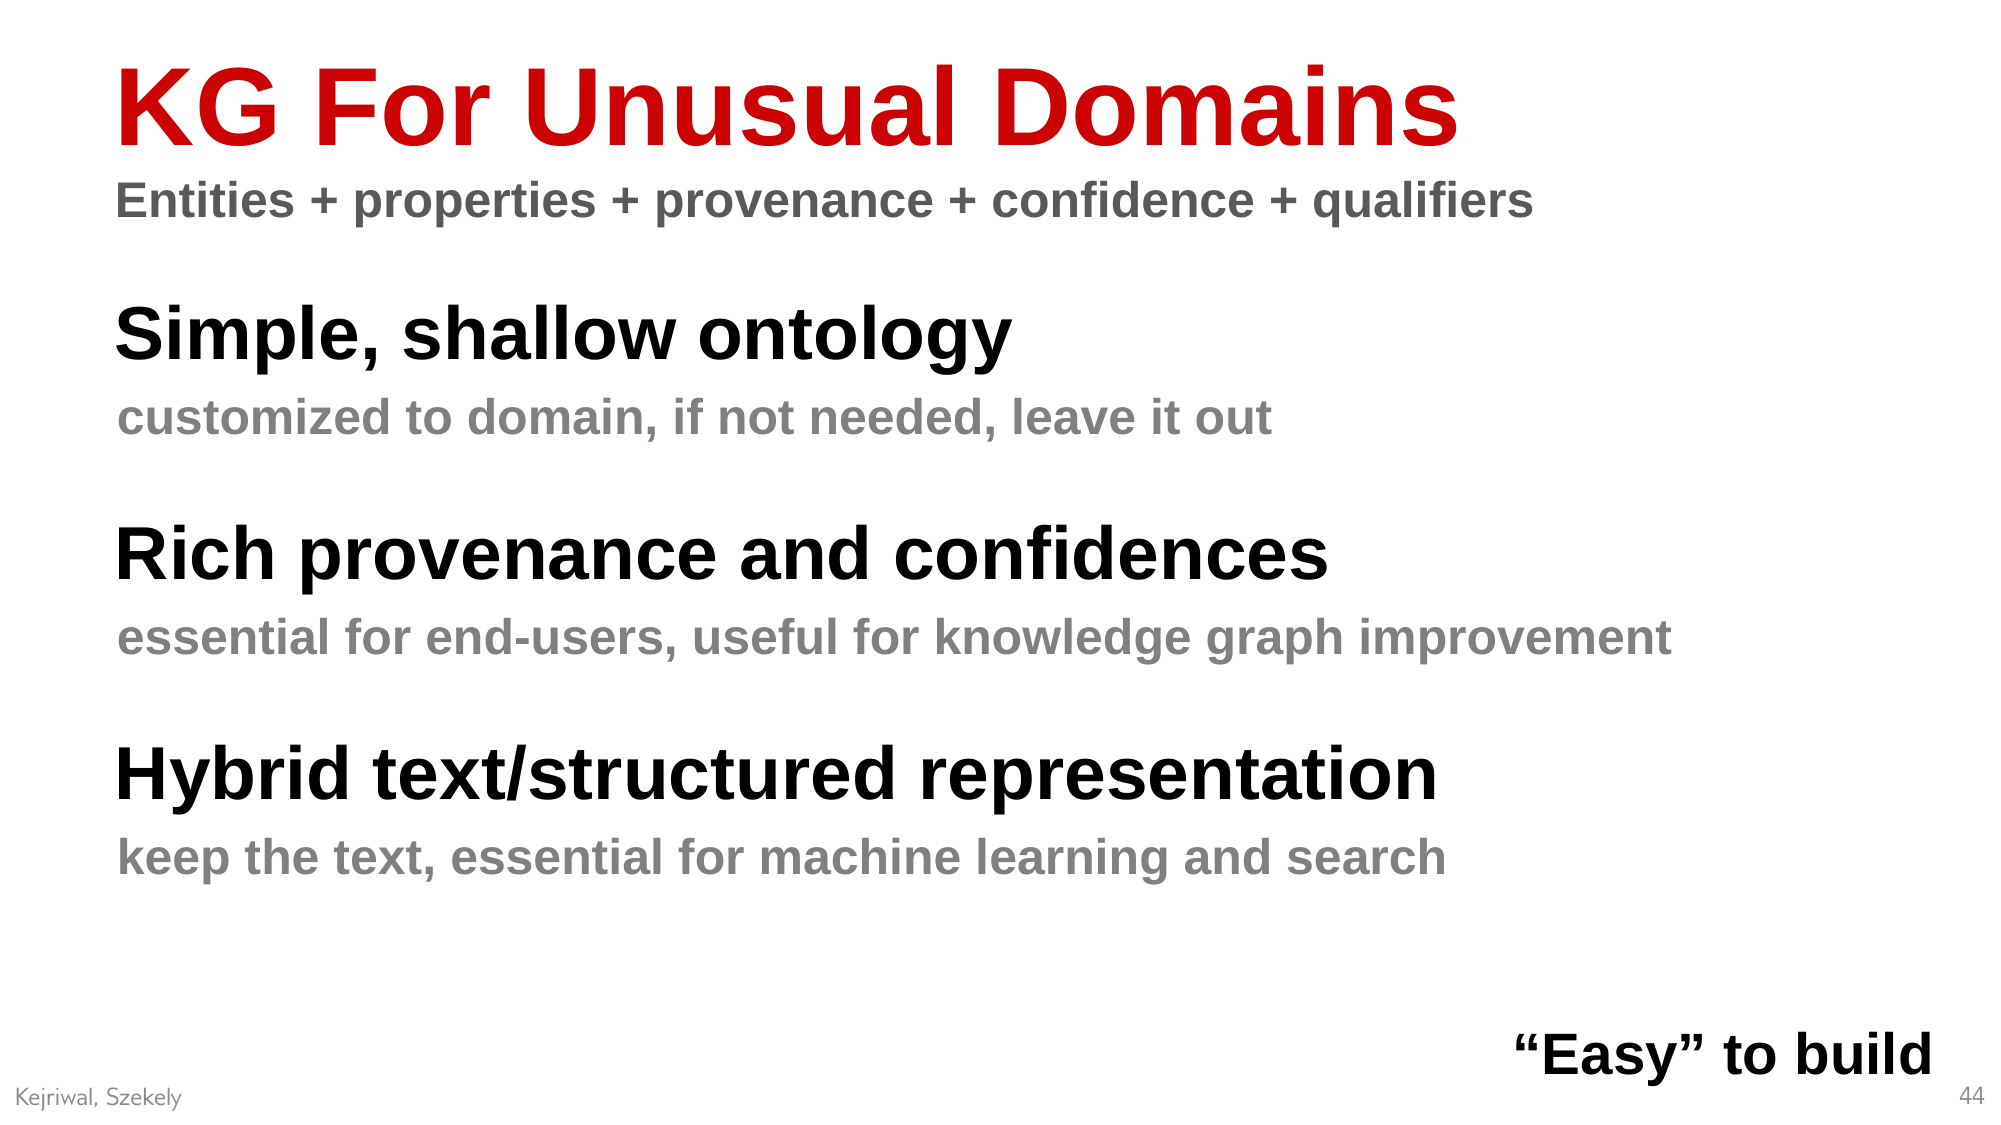

# KG For Unusual Domains Entities + properties + provenance + confidence + qualifiers
Simple, shallow ontology
customized to domain, if not needed, leave it out
Rich provenance and confidences
essential for end-users, useful for knowledge graph improvement
Hybrid text/structured representation
keep the text, essential for machine learning and search
“Easy” to build
44
Kejriwal, Szekely